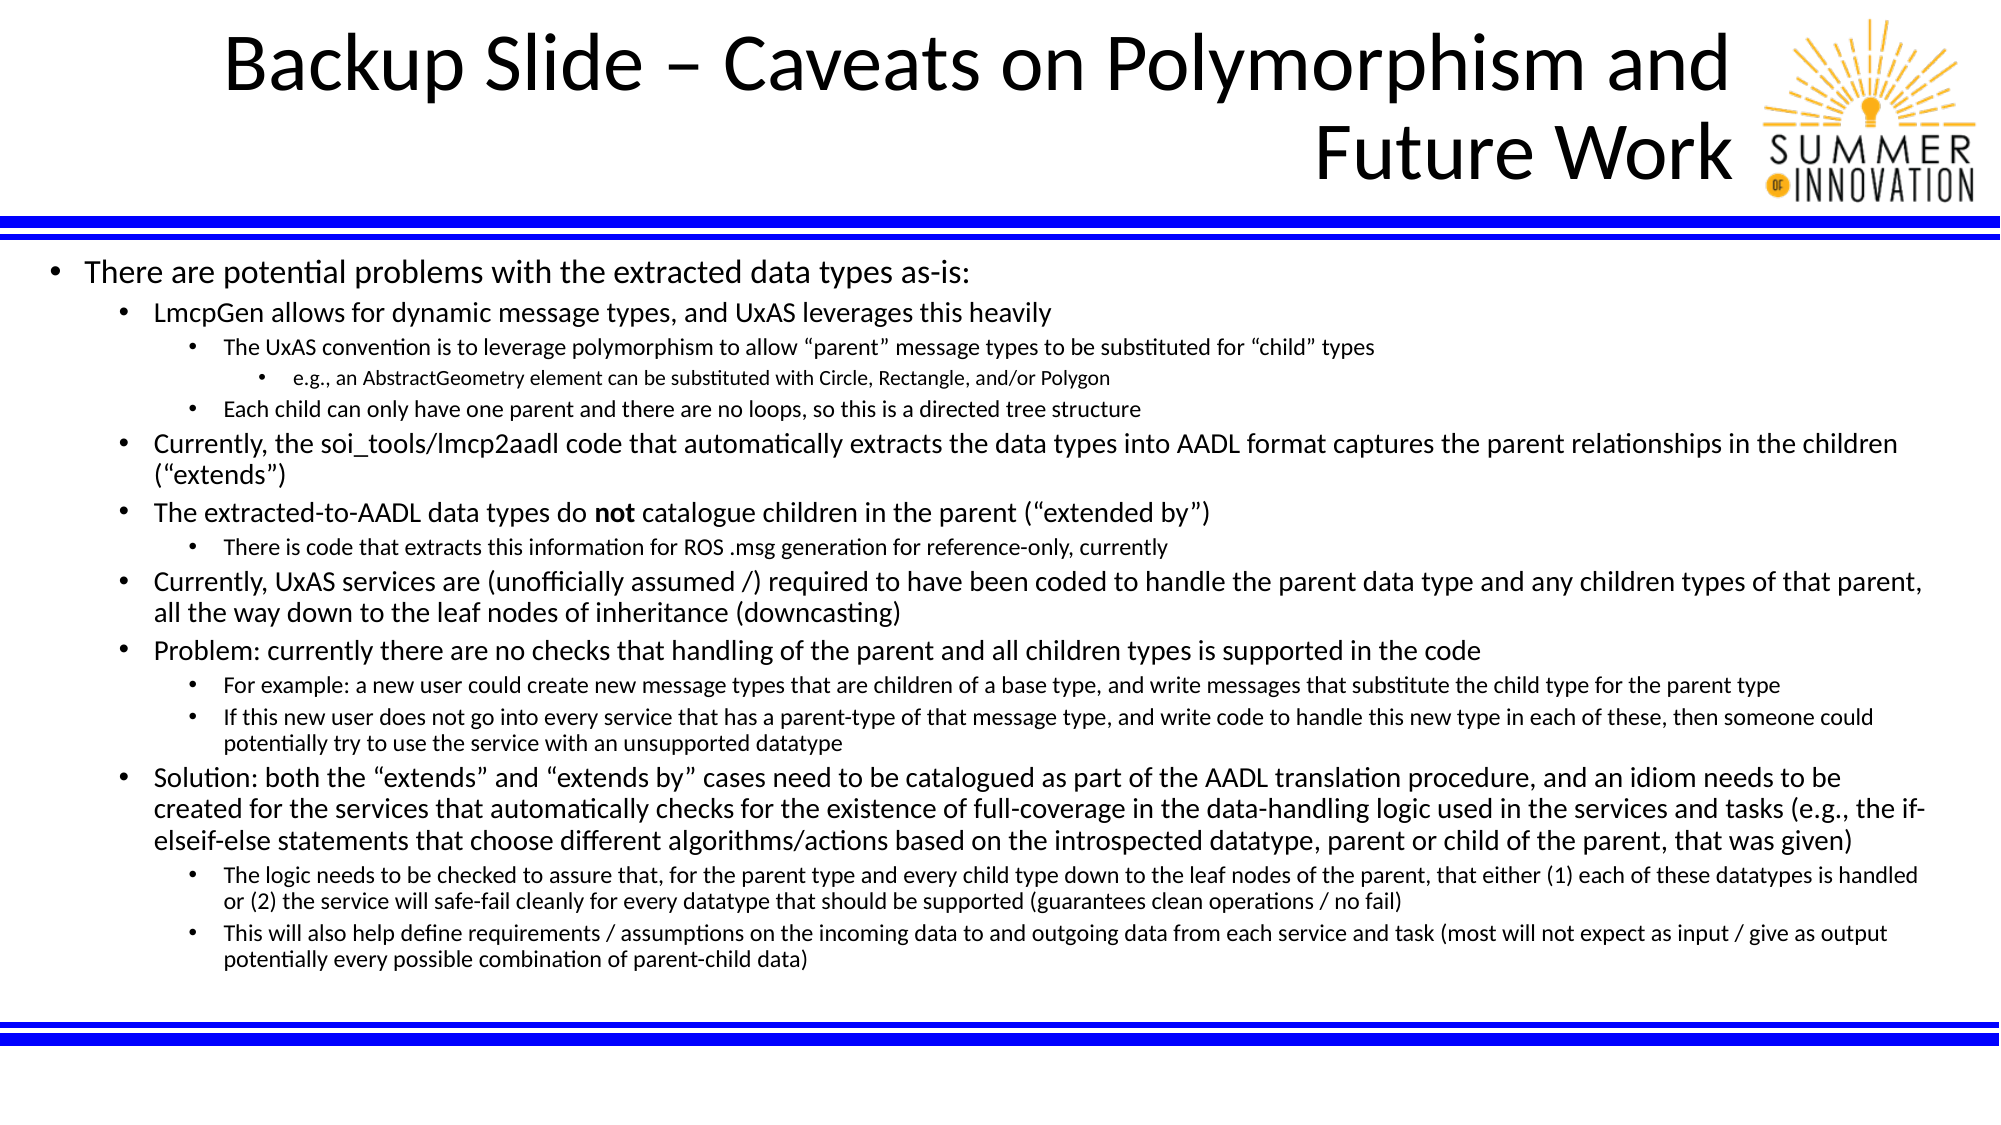

# Backup Slide – Caveats on Polymorphism and Future Work
There are potential problems with the extracted data types as-is:
LmcpGen allows for dynamic message types, and UxAS leverages this heavily
The UxAS convention is to leverage polymorphism to allow “parent” message types to be substituted for “child” types
e.g., an AbstractGeometry element can be substituted with Circle, Rectangle, and/or Polygon
Each child can only have one parent and there are no loops, so this is a directed tree structure
Currently, the soi_tools/lmcp2aadl code that automatically extracts the data types into AADL format captures the parent relationships in the children (“extends”)
The extracted-to-AADL data types do not catalogue children in the parent (“extended by”)
There is code that extracts this information for ROS .msg generation for reference-only, currently
Currently, UxAS services are (unofficially assumed /) required to have been coded to handle the parent data type and any children types of that parent, all the way down to the leaf nodes of inheritance (downcasting)
Problem: currently there are no checks that handling of the parent and all children types is supported in the code
For example: a new user could create new message types that are children of a base type, and write messages that substitute the child type for the parent type
If this new user does not go into every service that has a parent-type of that message type, and write code to handle this new type in each of these, then someone could potentially try to use the service with an unsupported datatype
Solution: both the “extends” and “extends by” cases need to be catalogued as part of the AADL translation procedure, and an idiom needs to be created for the services that automatically checks for the existence of full-coverage in the data-handling logic used in the services and tasks (e.g., the if-elseif-else statements that choose different algorithms/actions based on the introspected datatype, parent or child of the parent, that was given)
The logic needs to be checked to assure that, for the parent type and every child type down to the leaf nodes of the parent, that either (1) each of these datatypes is handled or (2) the service will safe-fail cleanly for every datatype that should be supported (guarantees clean operations / no fail)
This will also help define requirements / assumptions on the incoming data to and outgoing data from each service and task (most will not expect as input / give as output potentially every possible combination of parent-child data)